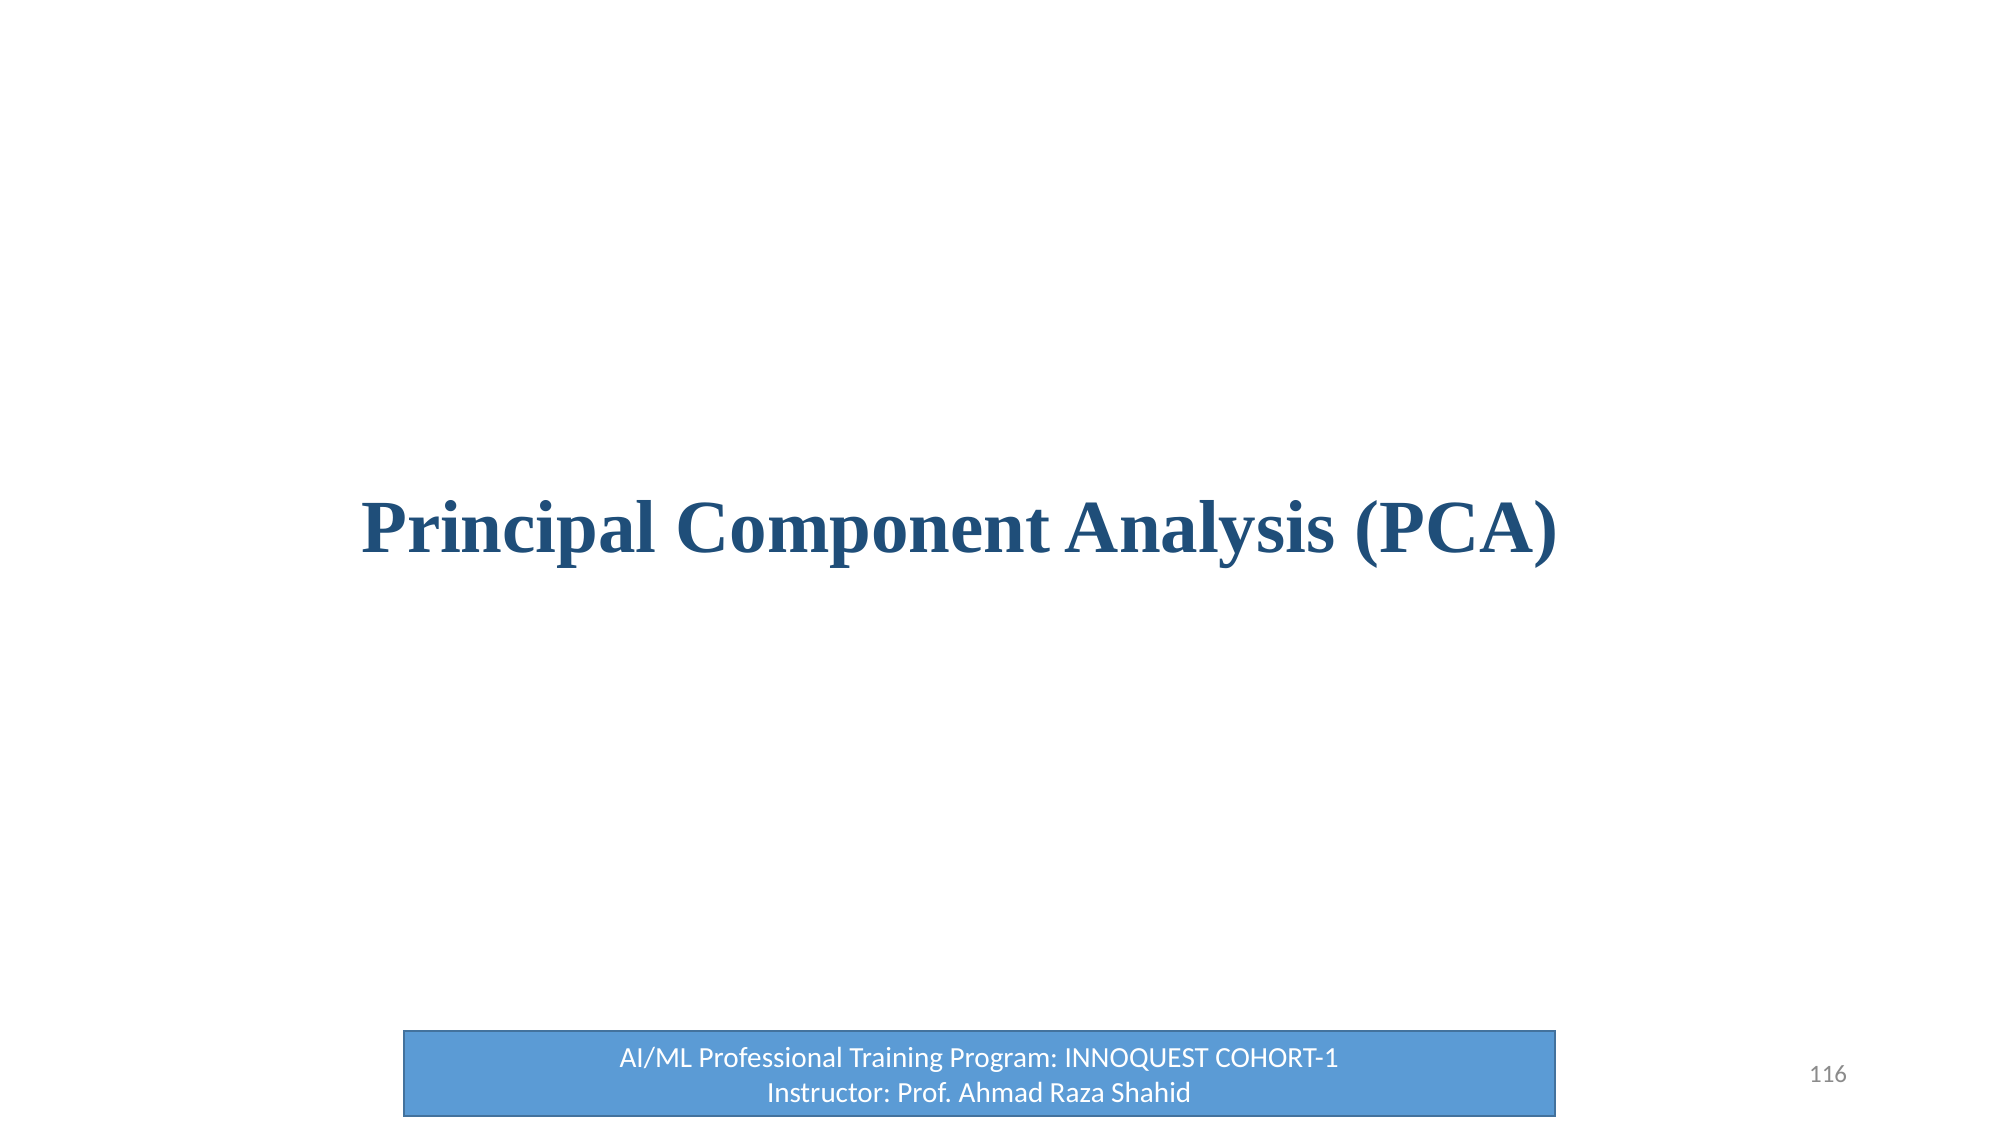

# Principal Component Analysis (PCA)
AI/ML Professional Training Program: INNOQUEST COHORT-1
Instructor: Prof. Ahmad Raza Shahid
116